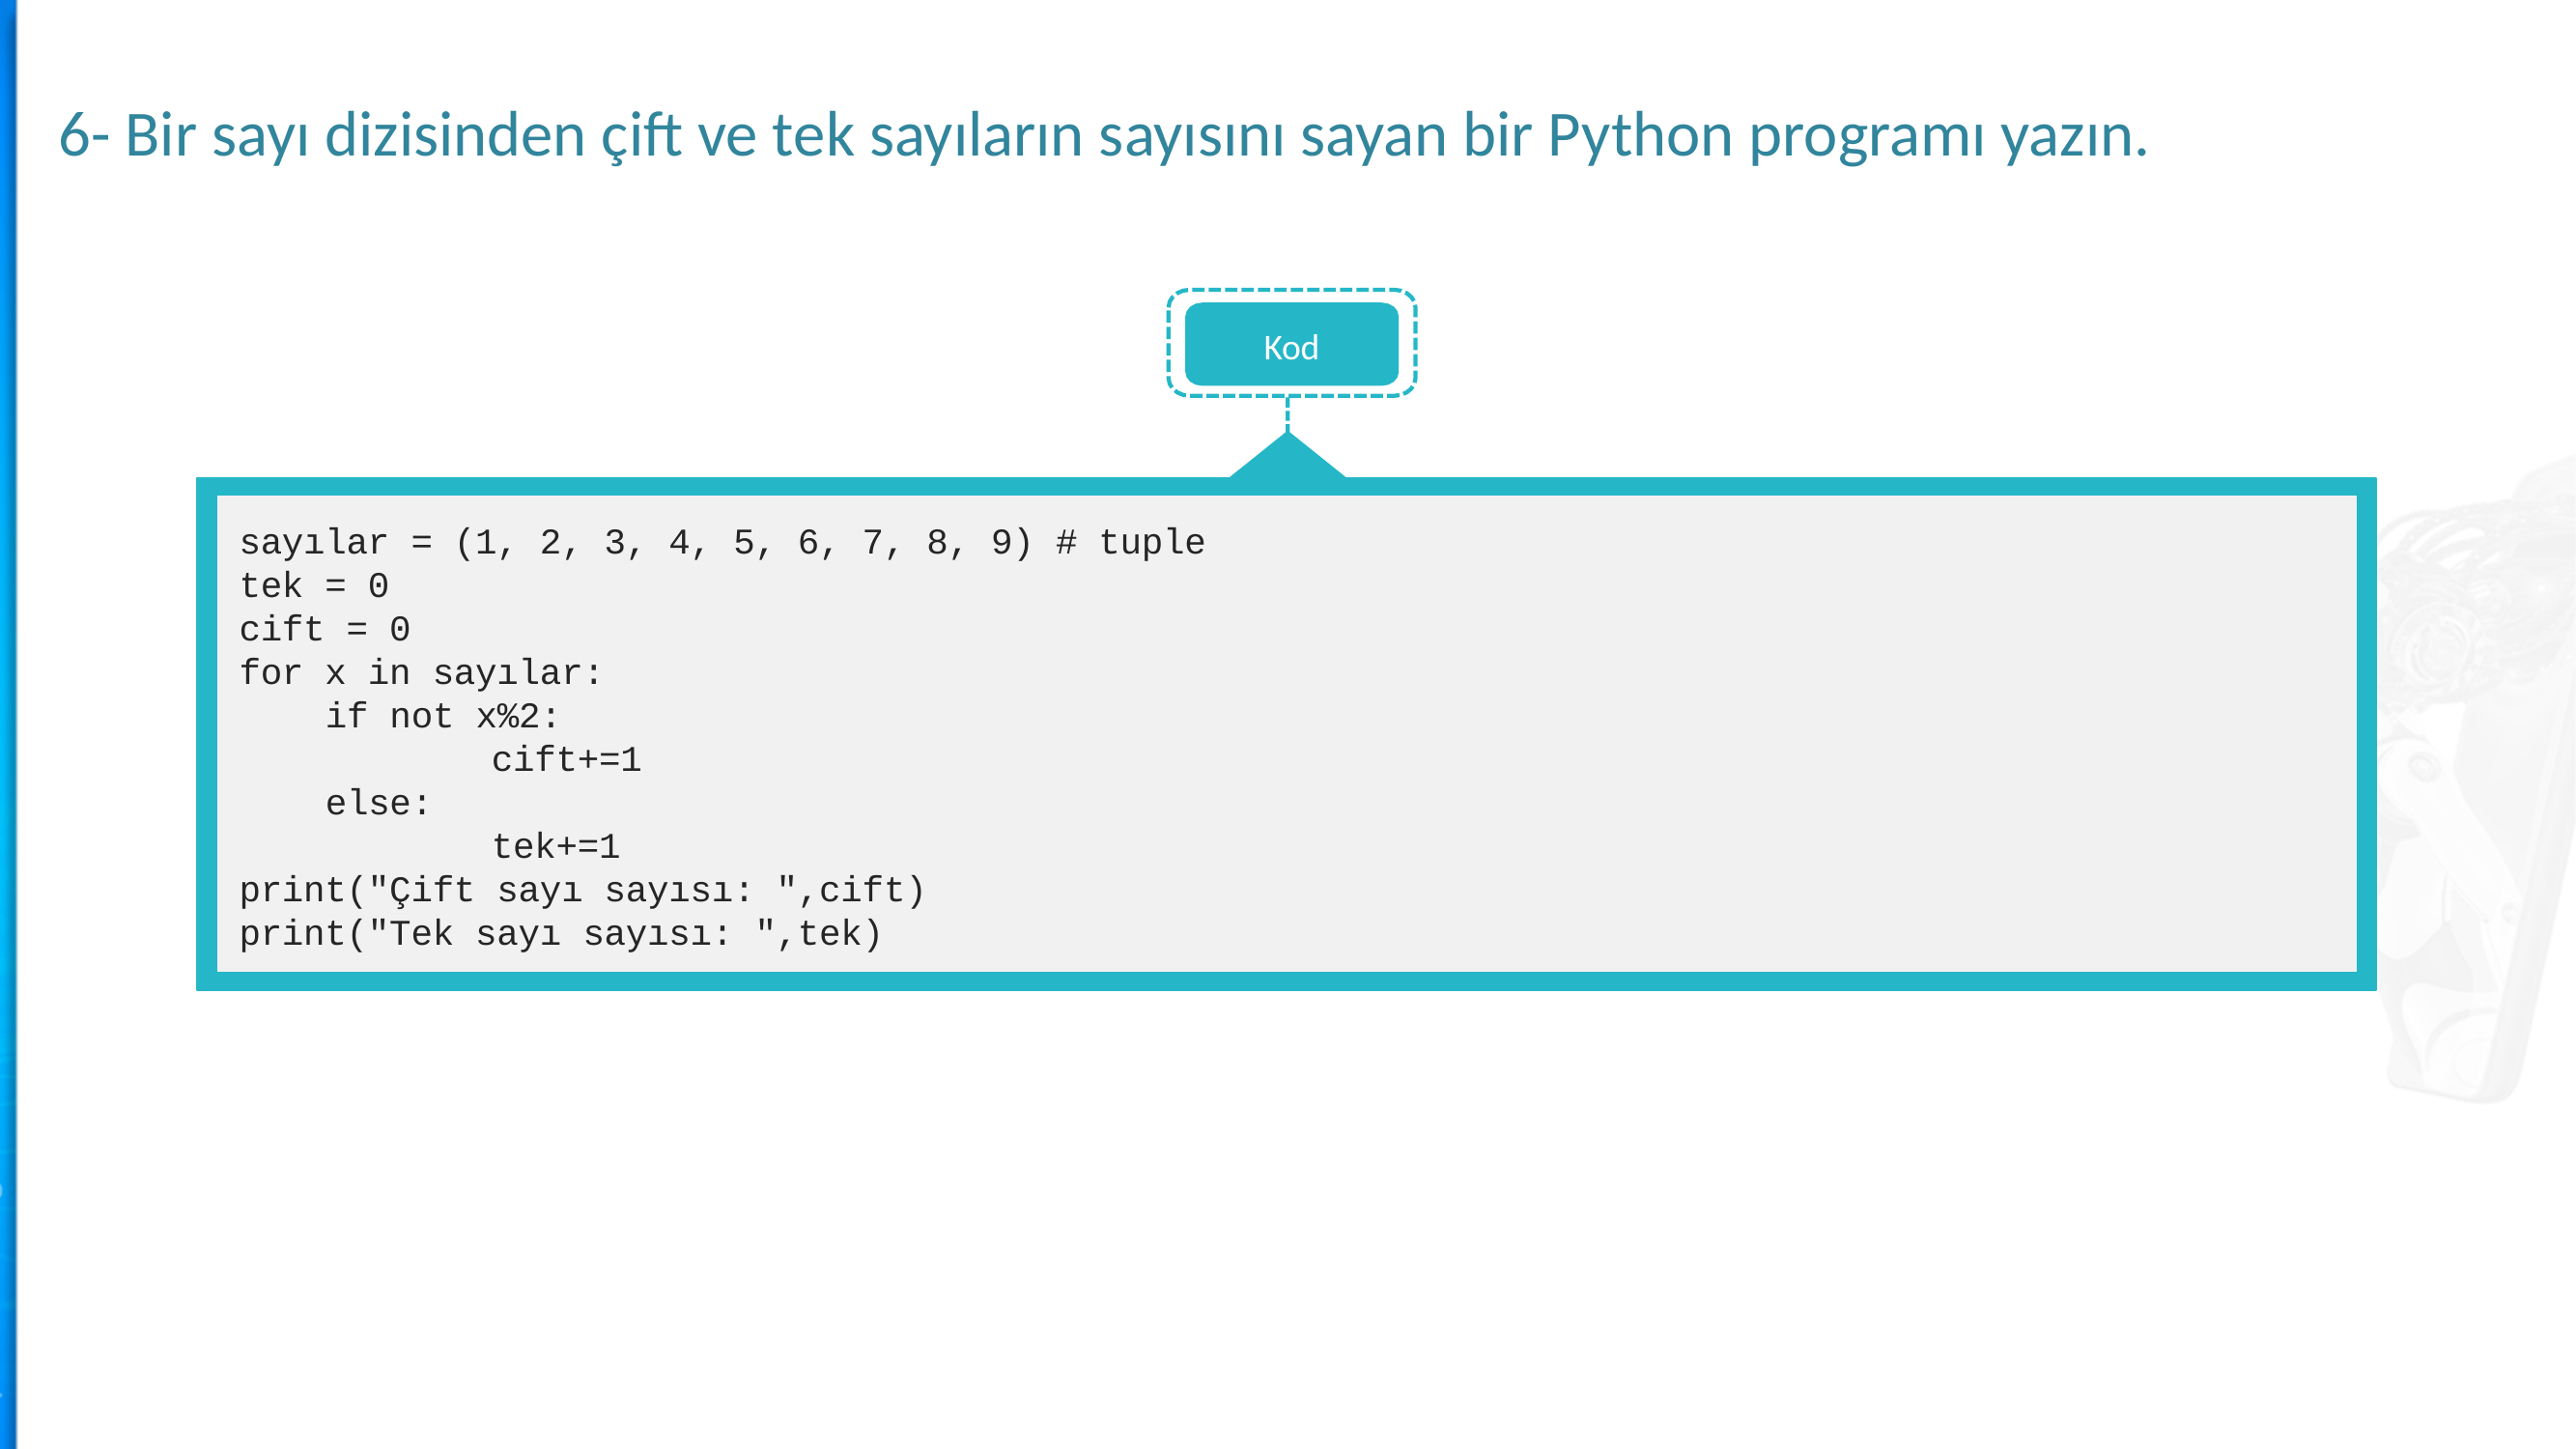

6- Bir sayı dizisinden çift ve tek sayıların sayısını sayan bir Python programı yazın.

Kod
ndarray.ndim

sayılar = (1, 2, 3, 4, 5, 6, 7, 8, 9) # tuple
tek = 0
cift = 0
for x in sayılar:
    if not x%2:
   	     cift+=1
    else:
   	     tek+=1
print("Çift sayı sayısı: ",cift)
print("Tek sayı sayısı: ",tek)
ndarray.dtype
Konsept